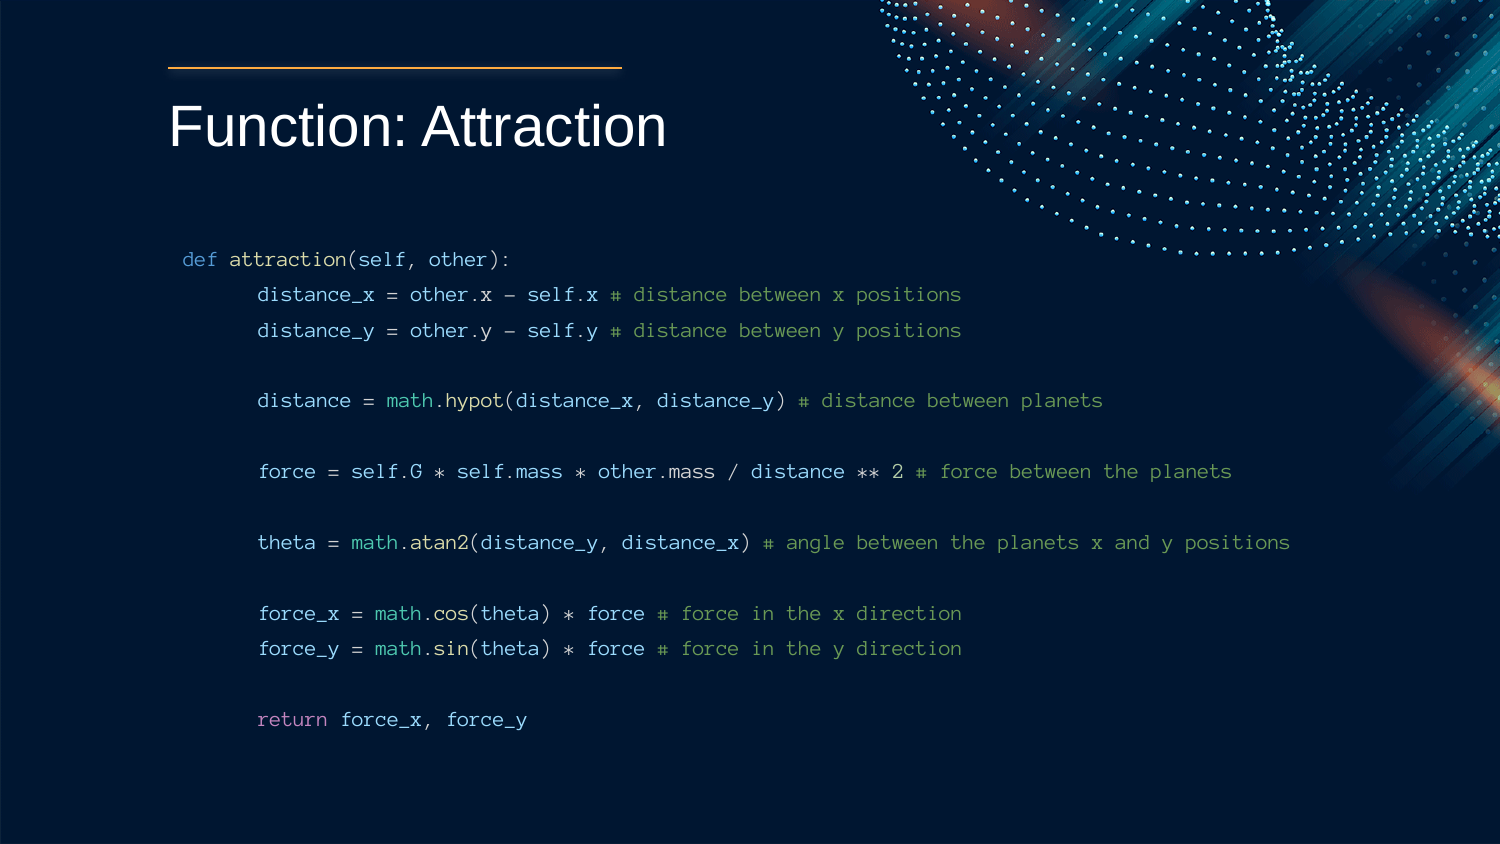

# Function: Attraction
def attraction(self, other):
distance_x = other.x - self.x # distance between x positions
distance_y = other.y - self.y # distance between y positions

distance = math.hypot(distance_x, distance_y) # distance between planets

force = self.G * self.mass * other.mass / distance ** 2 # force between the planets

theta = math.atan2(distance_y, distance_x) # angle between the planets x and y positions

force_x = math.cos(theta) * force # force in the x direction
force_y = math.sin(theta) * force # force in the y direction

return force_x, force_y